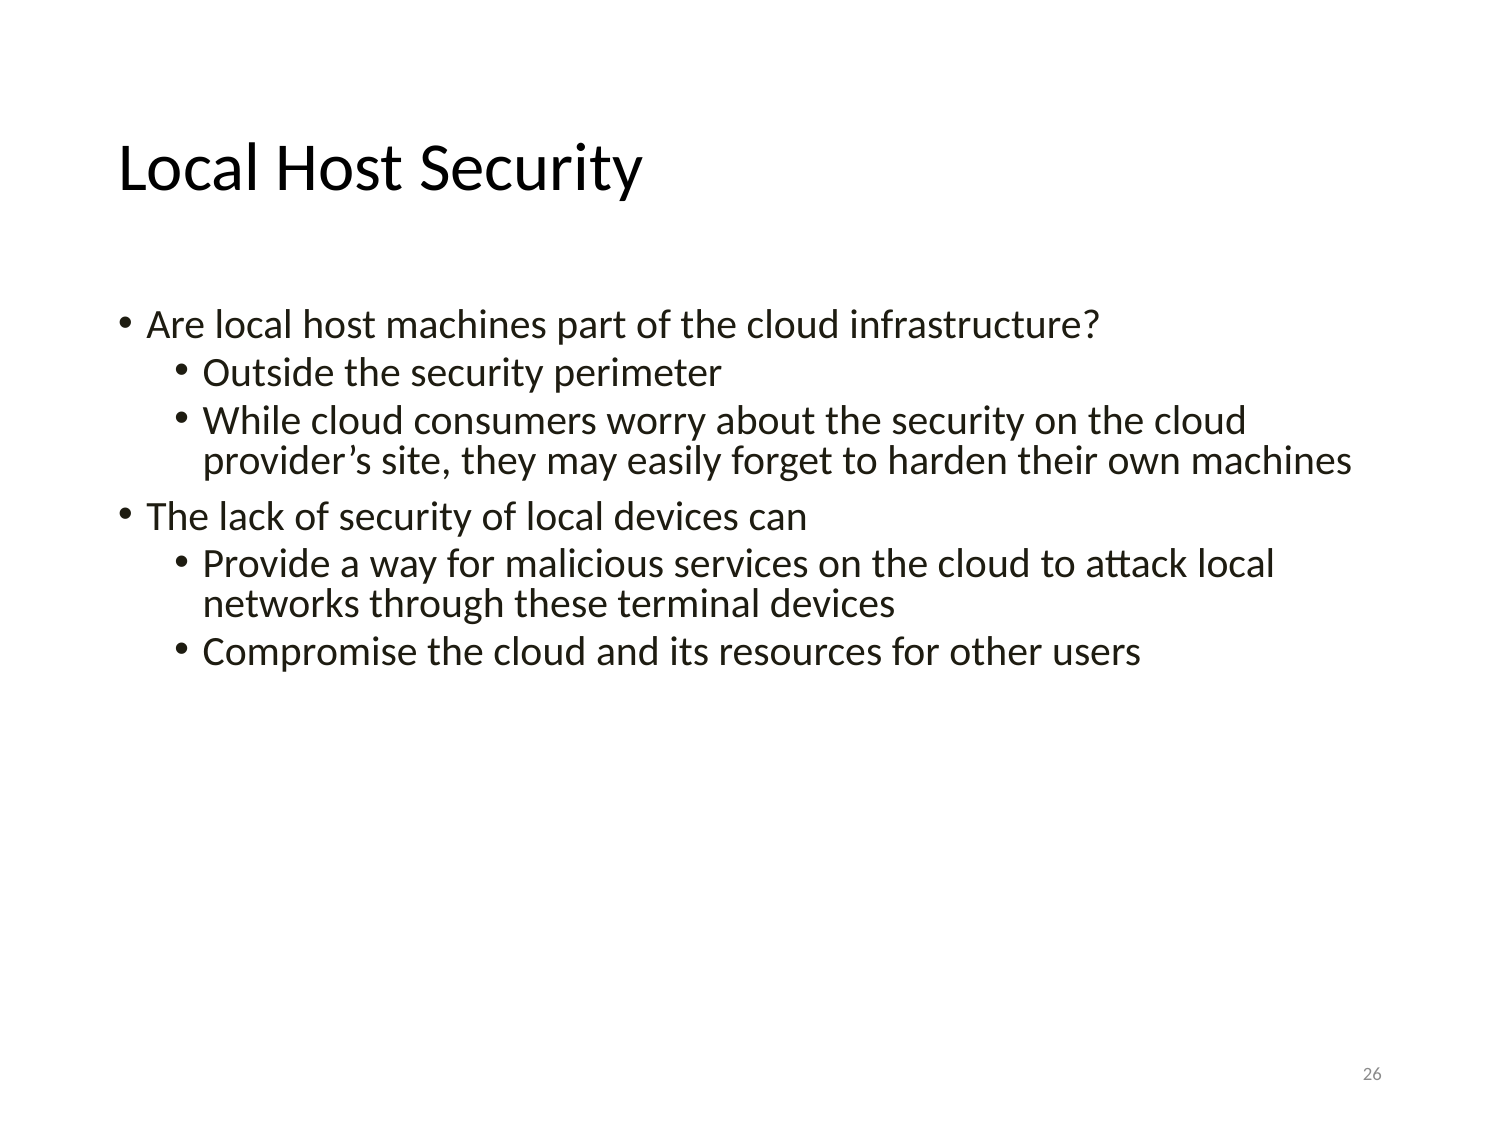

# Local Host Security
Are local host machines part of the cloud infrastructure?
Outside the security perimeter
While cloud consumers worry about the security on the cloud provider’s site, they may easily forget to harden their own machines
The lack of security of local devices can
Provide a way for malicious services on the cloud to attack local networks through these terminal devices
Compromise the cloud and its resources for other users

26